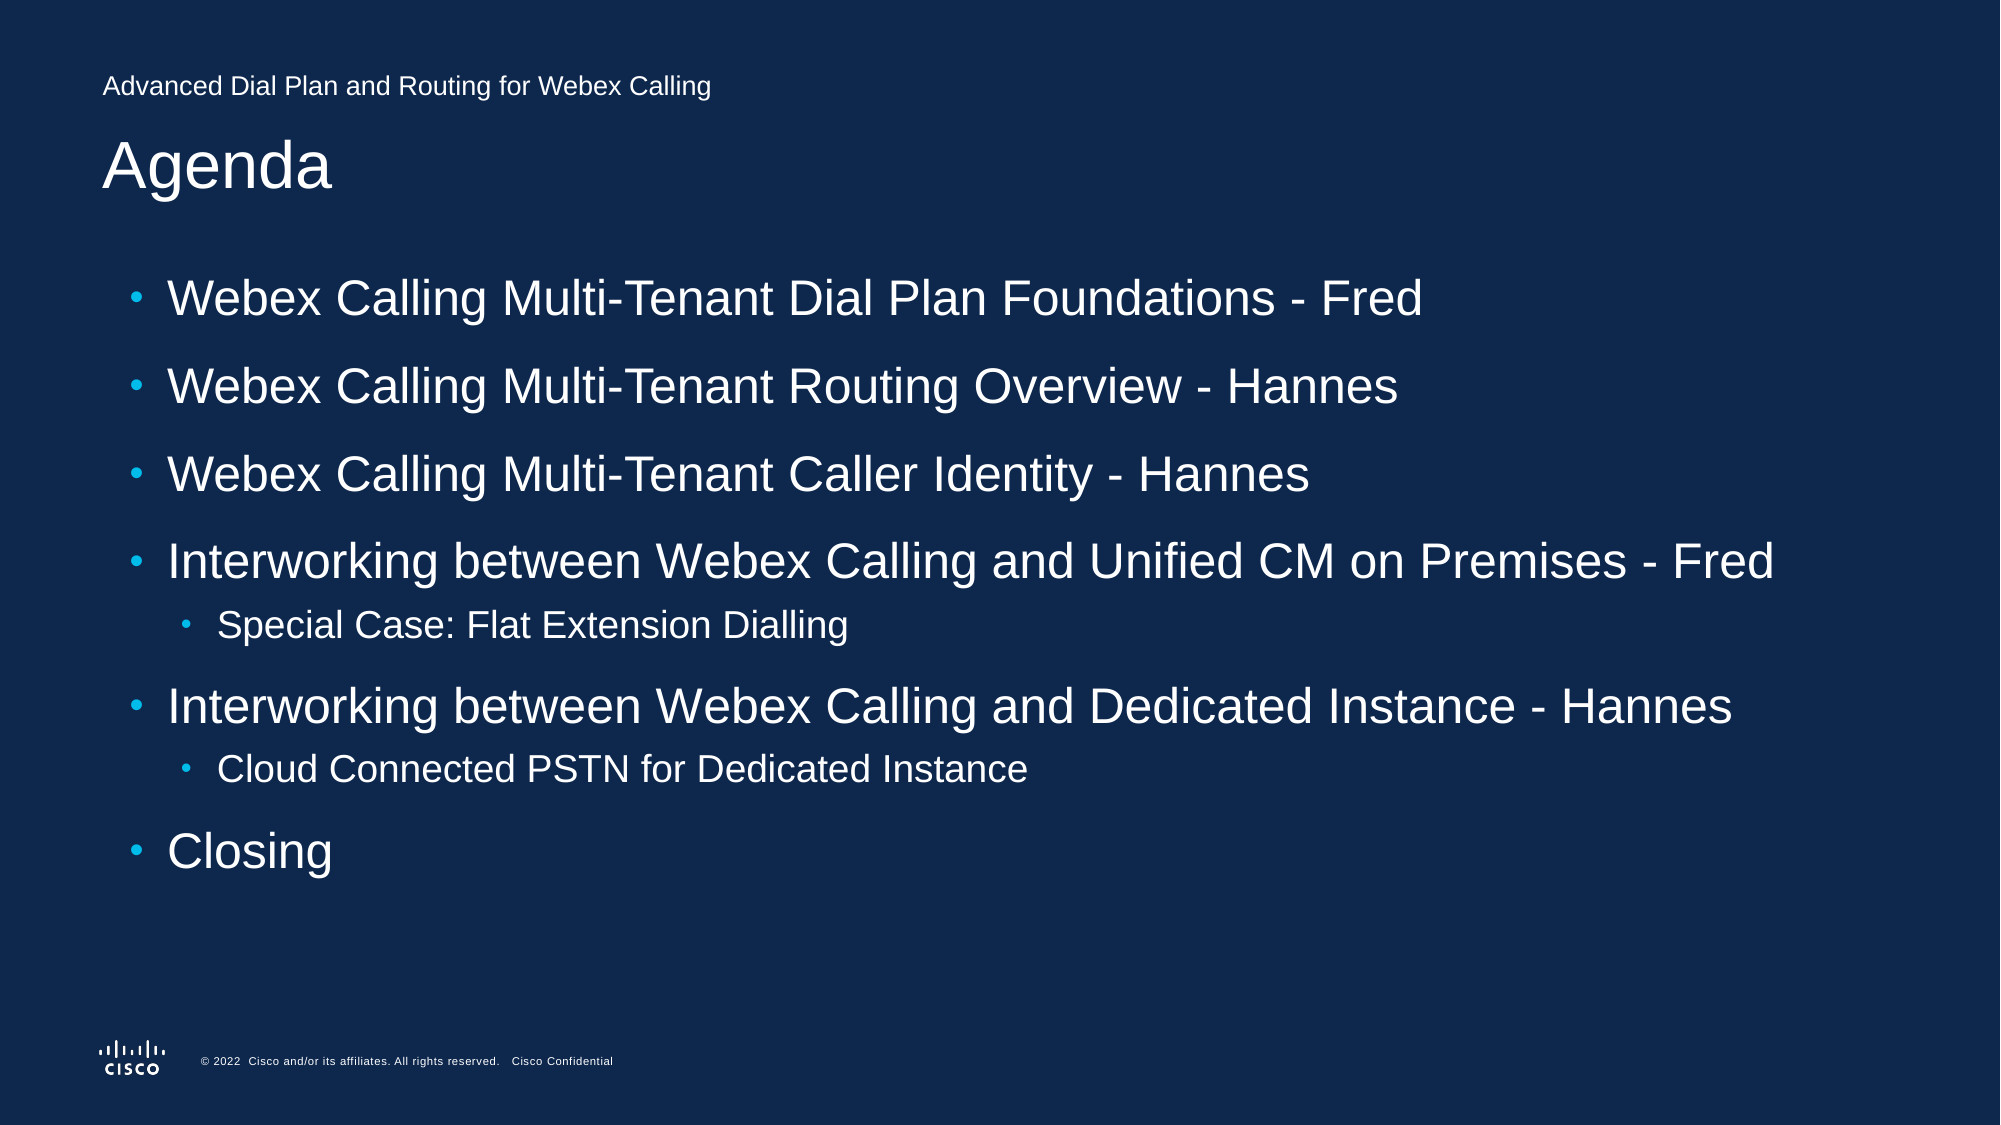

Advanced Dial Plan and Routing for Webex Calling
Agenda
Webex Calling Multi-Tenant Dial Plan Foundations - Fred
Webex Calling Multi-Tenant Routing Overview - Hannes
Webex Calling Multi-Tenant Caller Identity - Hannes
Interworking between Webex Calling and Unified CM on Premises - Fred
Special Case: Flat Extension Dialling
Interworking between Webex Calling and Dedicated Instance - Hannes
Cloud Connected PSTN for Dedicated Instance
Closing